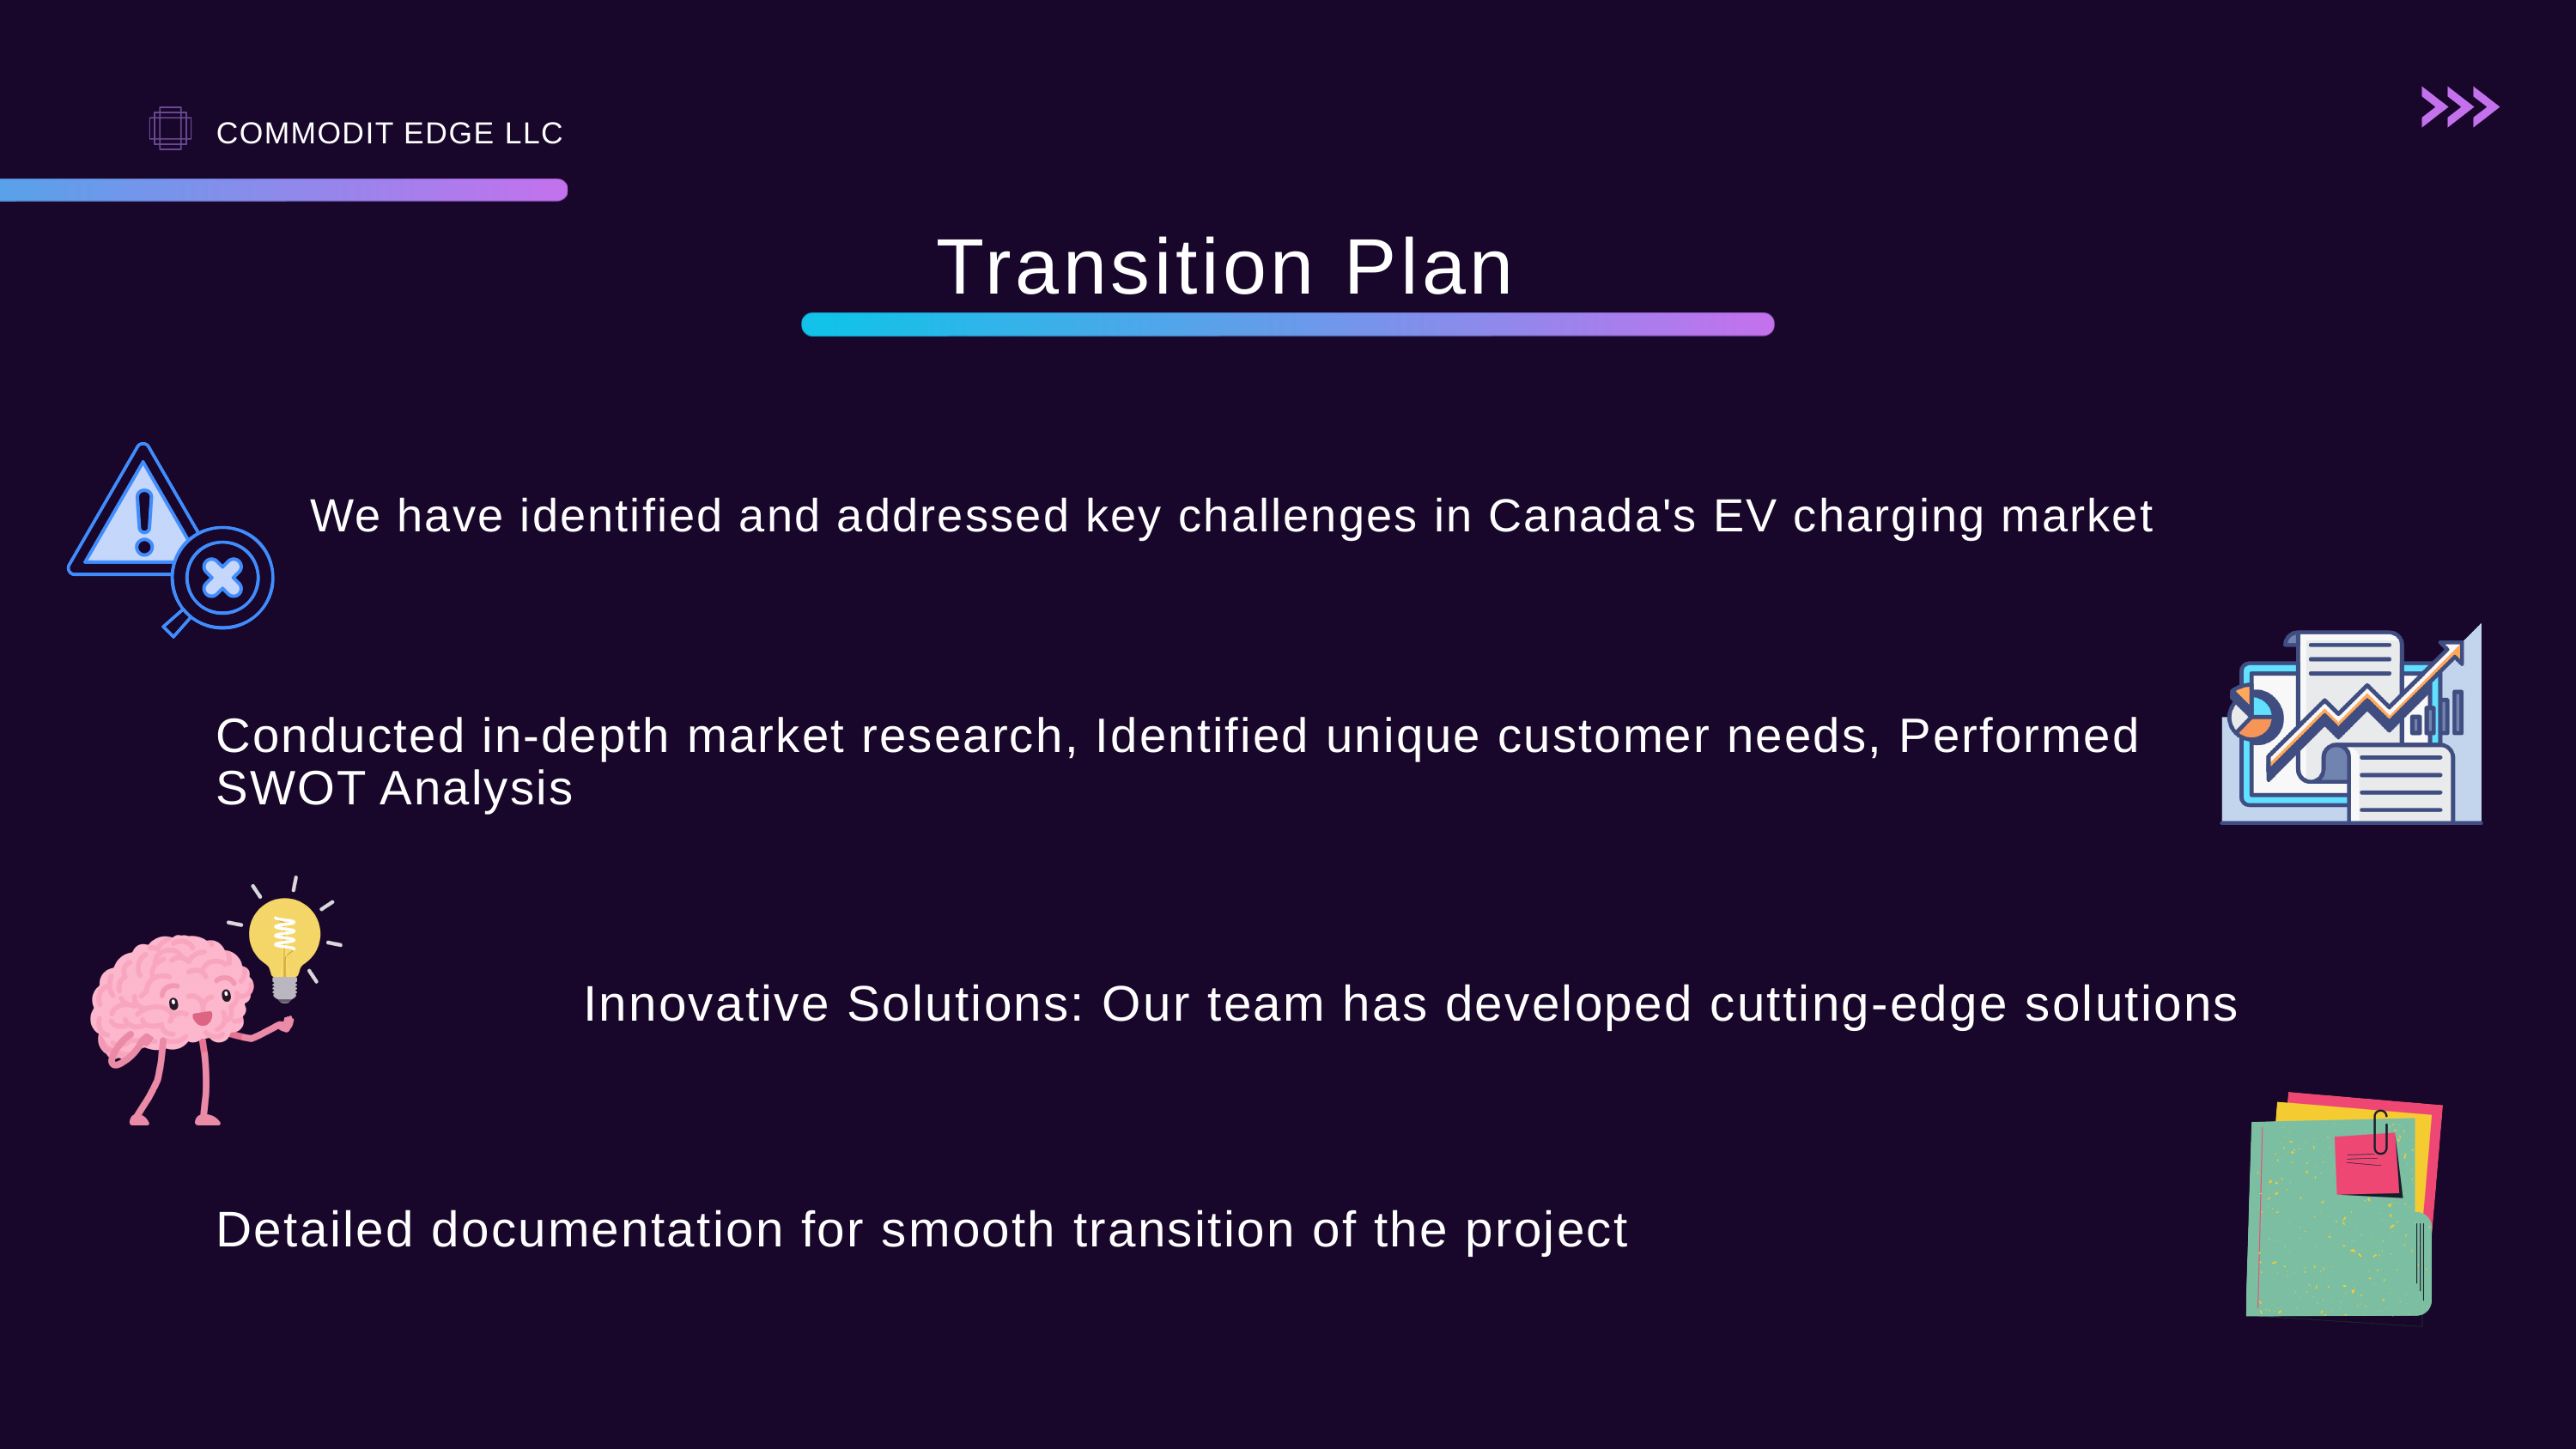

COMMODIT EDGE LLC

Transition Plan

We have identified and addressed key challenges in Canada's EV charging market

Conducted in-depth market research, Identified unique customer needs, Performed SWOT Analysis

Innovative Solutions: Our team has developed cutting-edge solutions

Detailed documentation for smooth transition of the project